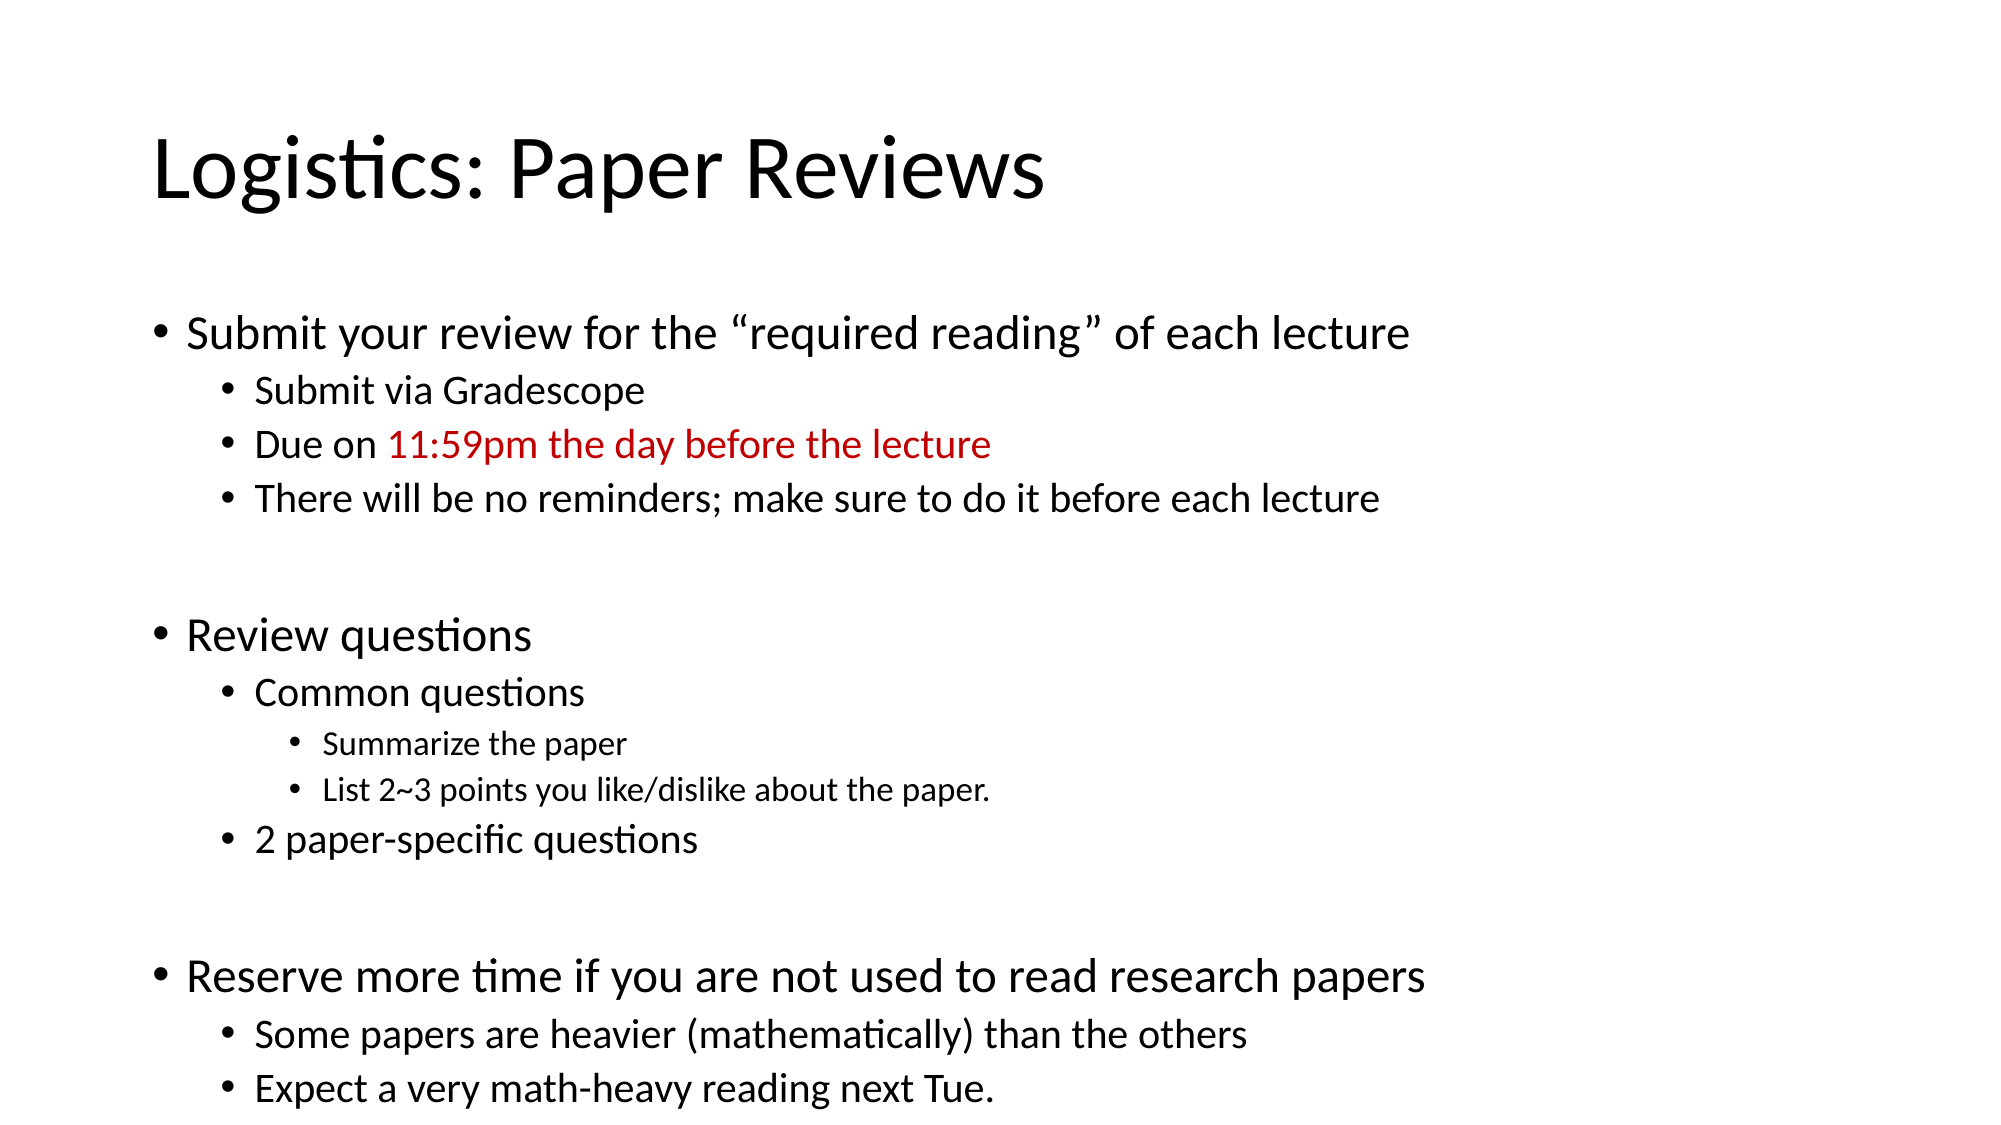

# Logistics: Paper Reviews
Submit your review for the “required reading” of each lecture
Submit via Gradescope
Due on 11:59pm the day before the lecture
There will be no reminders; make sure to do it before each lecture

Review questions
Common questions
Summarize the paper
List 2~3 points you like/dislike about the paper.
2 paper-specific questions

Reserve more time if you are not used to read research papers
Some papers are heavier (mathematically) than the others
Expect a very math-heavy reading next Tue.